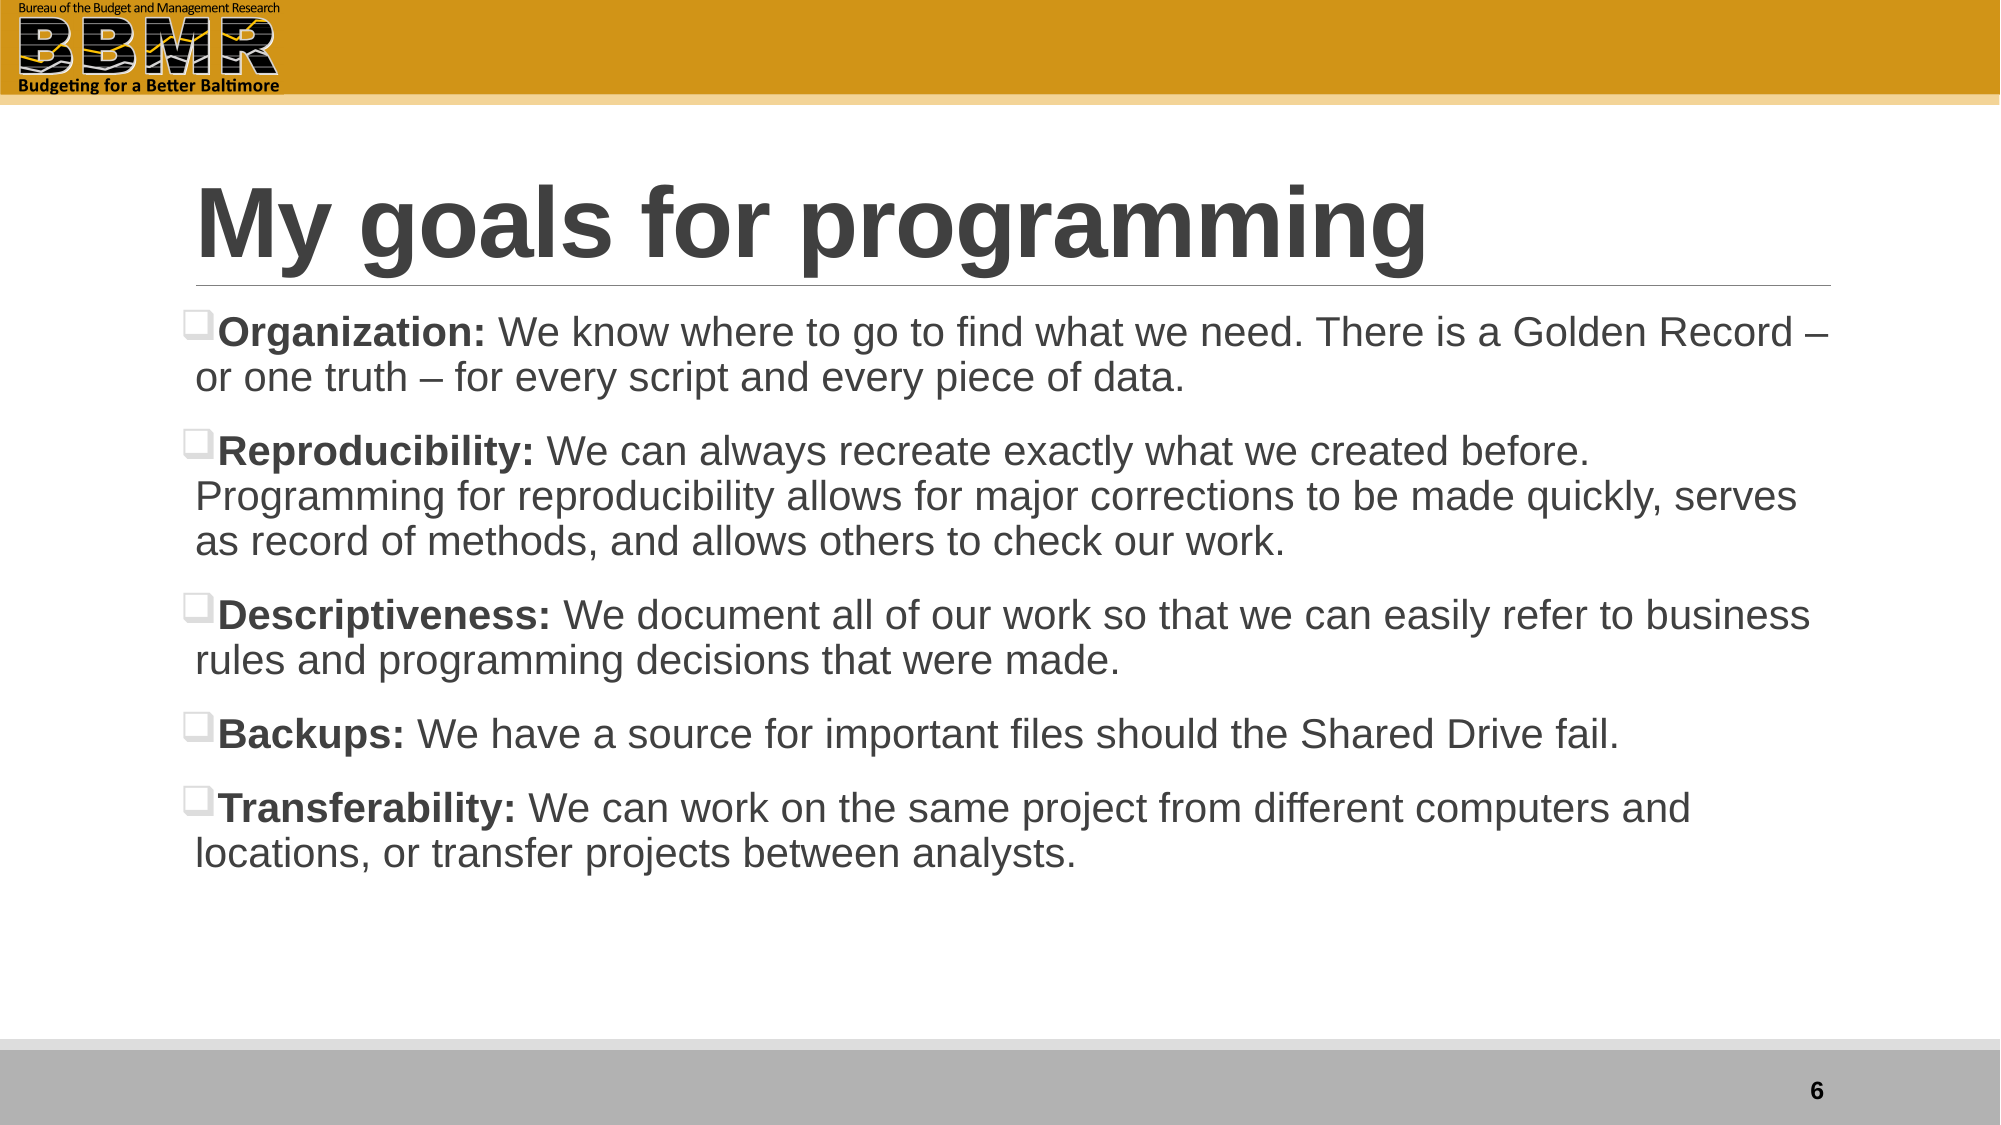

# My goals for programming
Organization: We know where to go to find what we need. There is a Golden Record – or one truth – for every script and every piece of data.
Reproducibility: We can always recreate exactly what we created before. Programming for reproducibility allows for major corrections to be made quickly, serves as record of methods, and allows others to check our work.
Descriptiveness: We document all of our work so that we can easily refer to business rules and programming decisions that were made.
Backups: We have a source for important files should the Shared Drive fail.
Transferability: We can work on the same project from different computers and locations, or transfer projects between analysts.
6